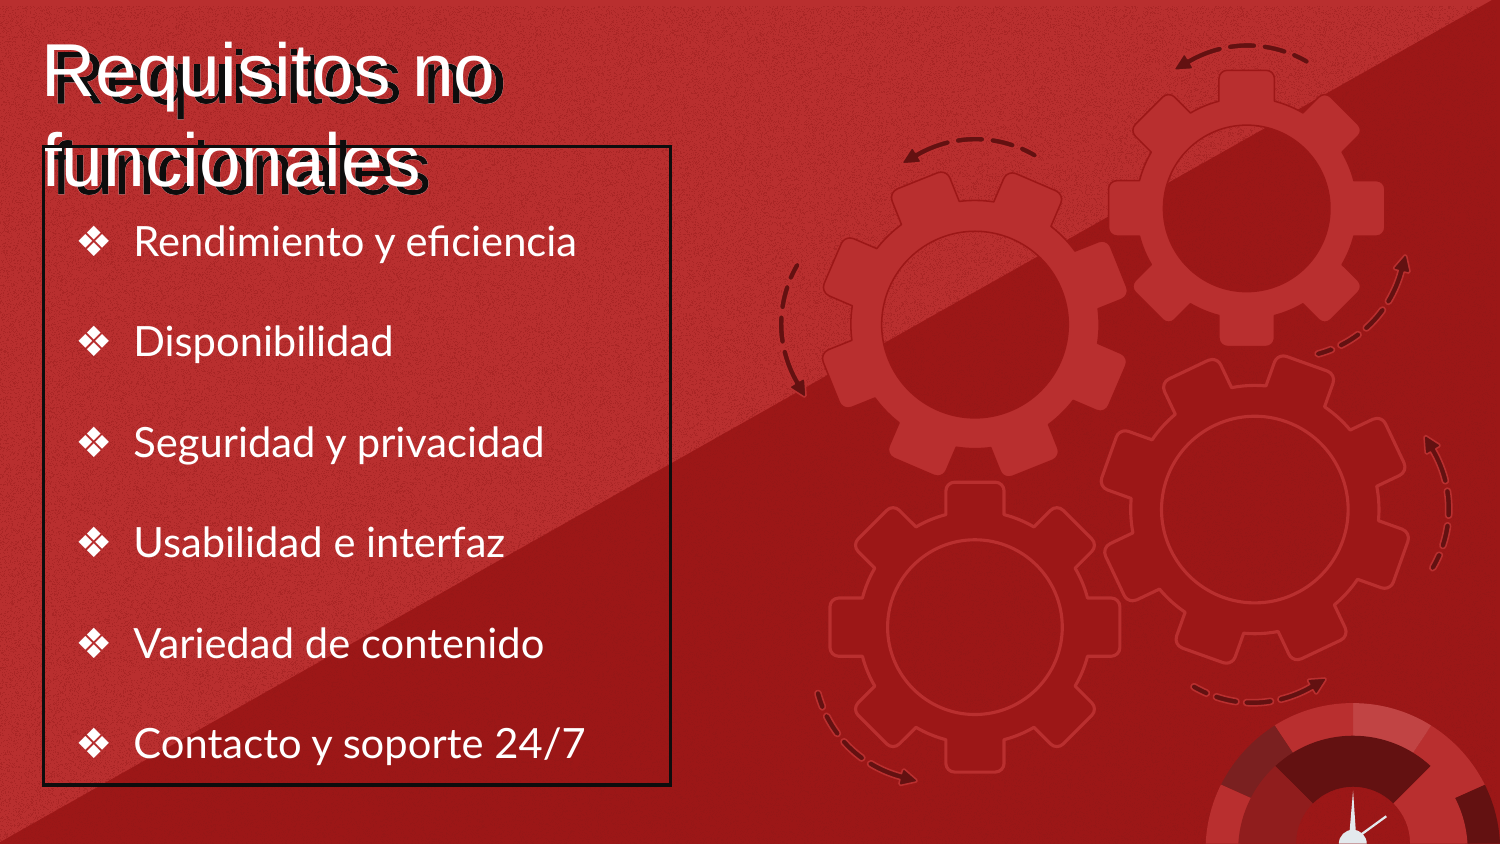

Requisitos no funcionales

| Rendimiento y eficiencia Disponibilidad Seguridad y privacidad Usabilidad e interfaz Variedad de contenido Contacto y soporte 24/7 |
| --- |
|  |